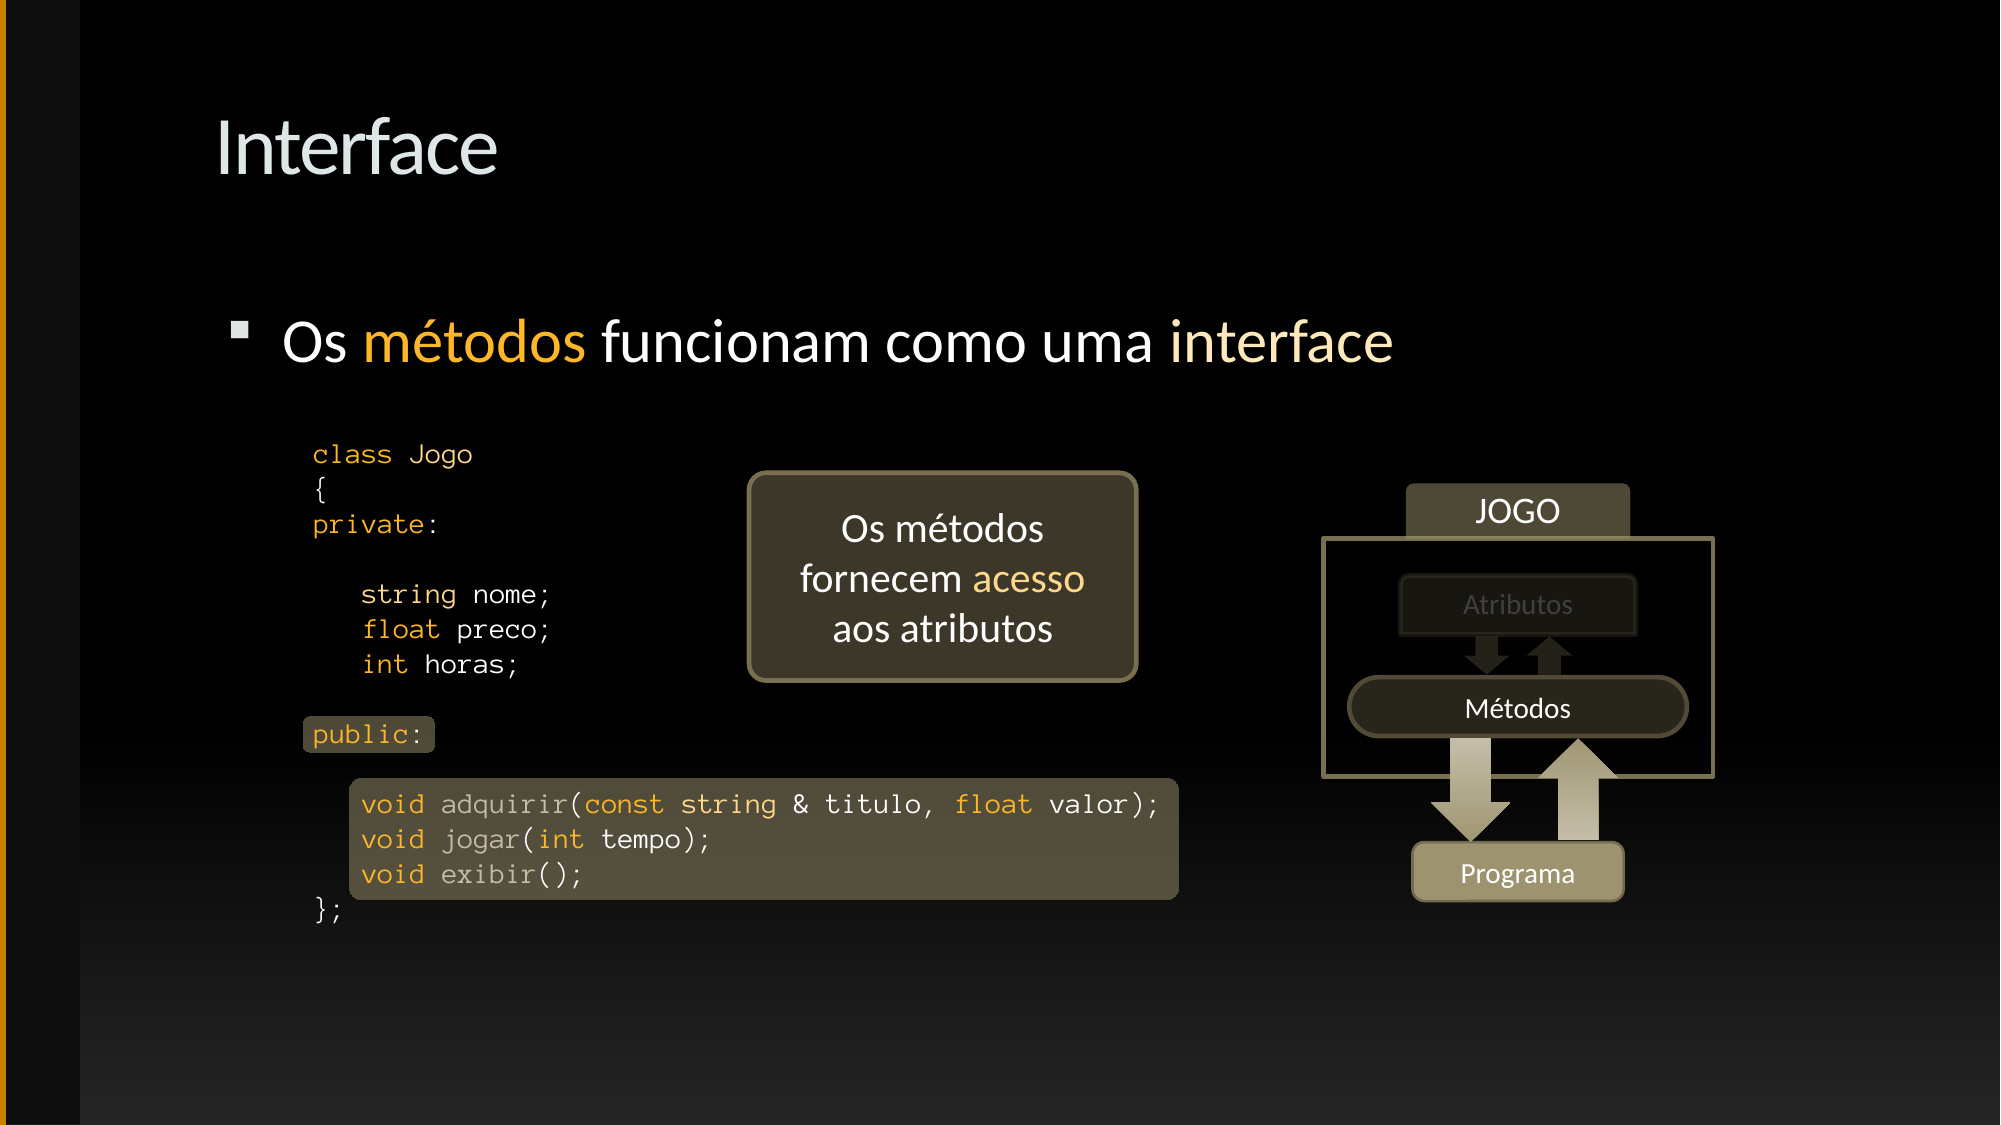

# Interface
Os métodos funcionam como uma interface
class Jogo
{
private:
   string nome;
   float preco;
   int horas;

public:
   void adquirir(const string & titulo, float valor);
   void jogar(int tempo);
   void exibir();
};

Os métodos fornecem acesso aos atributos
Jogo

Atributos

Métodos

Programa